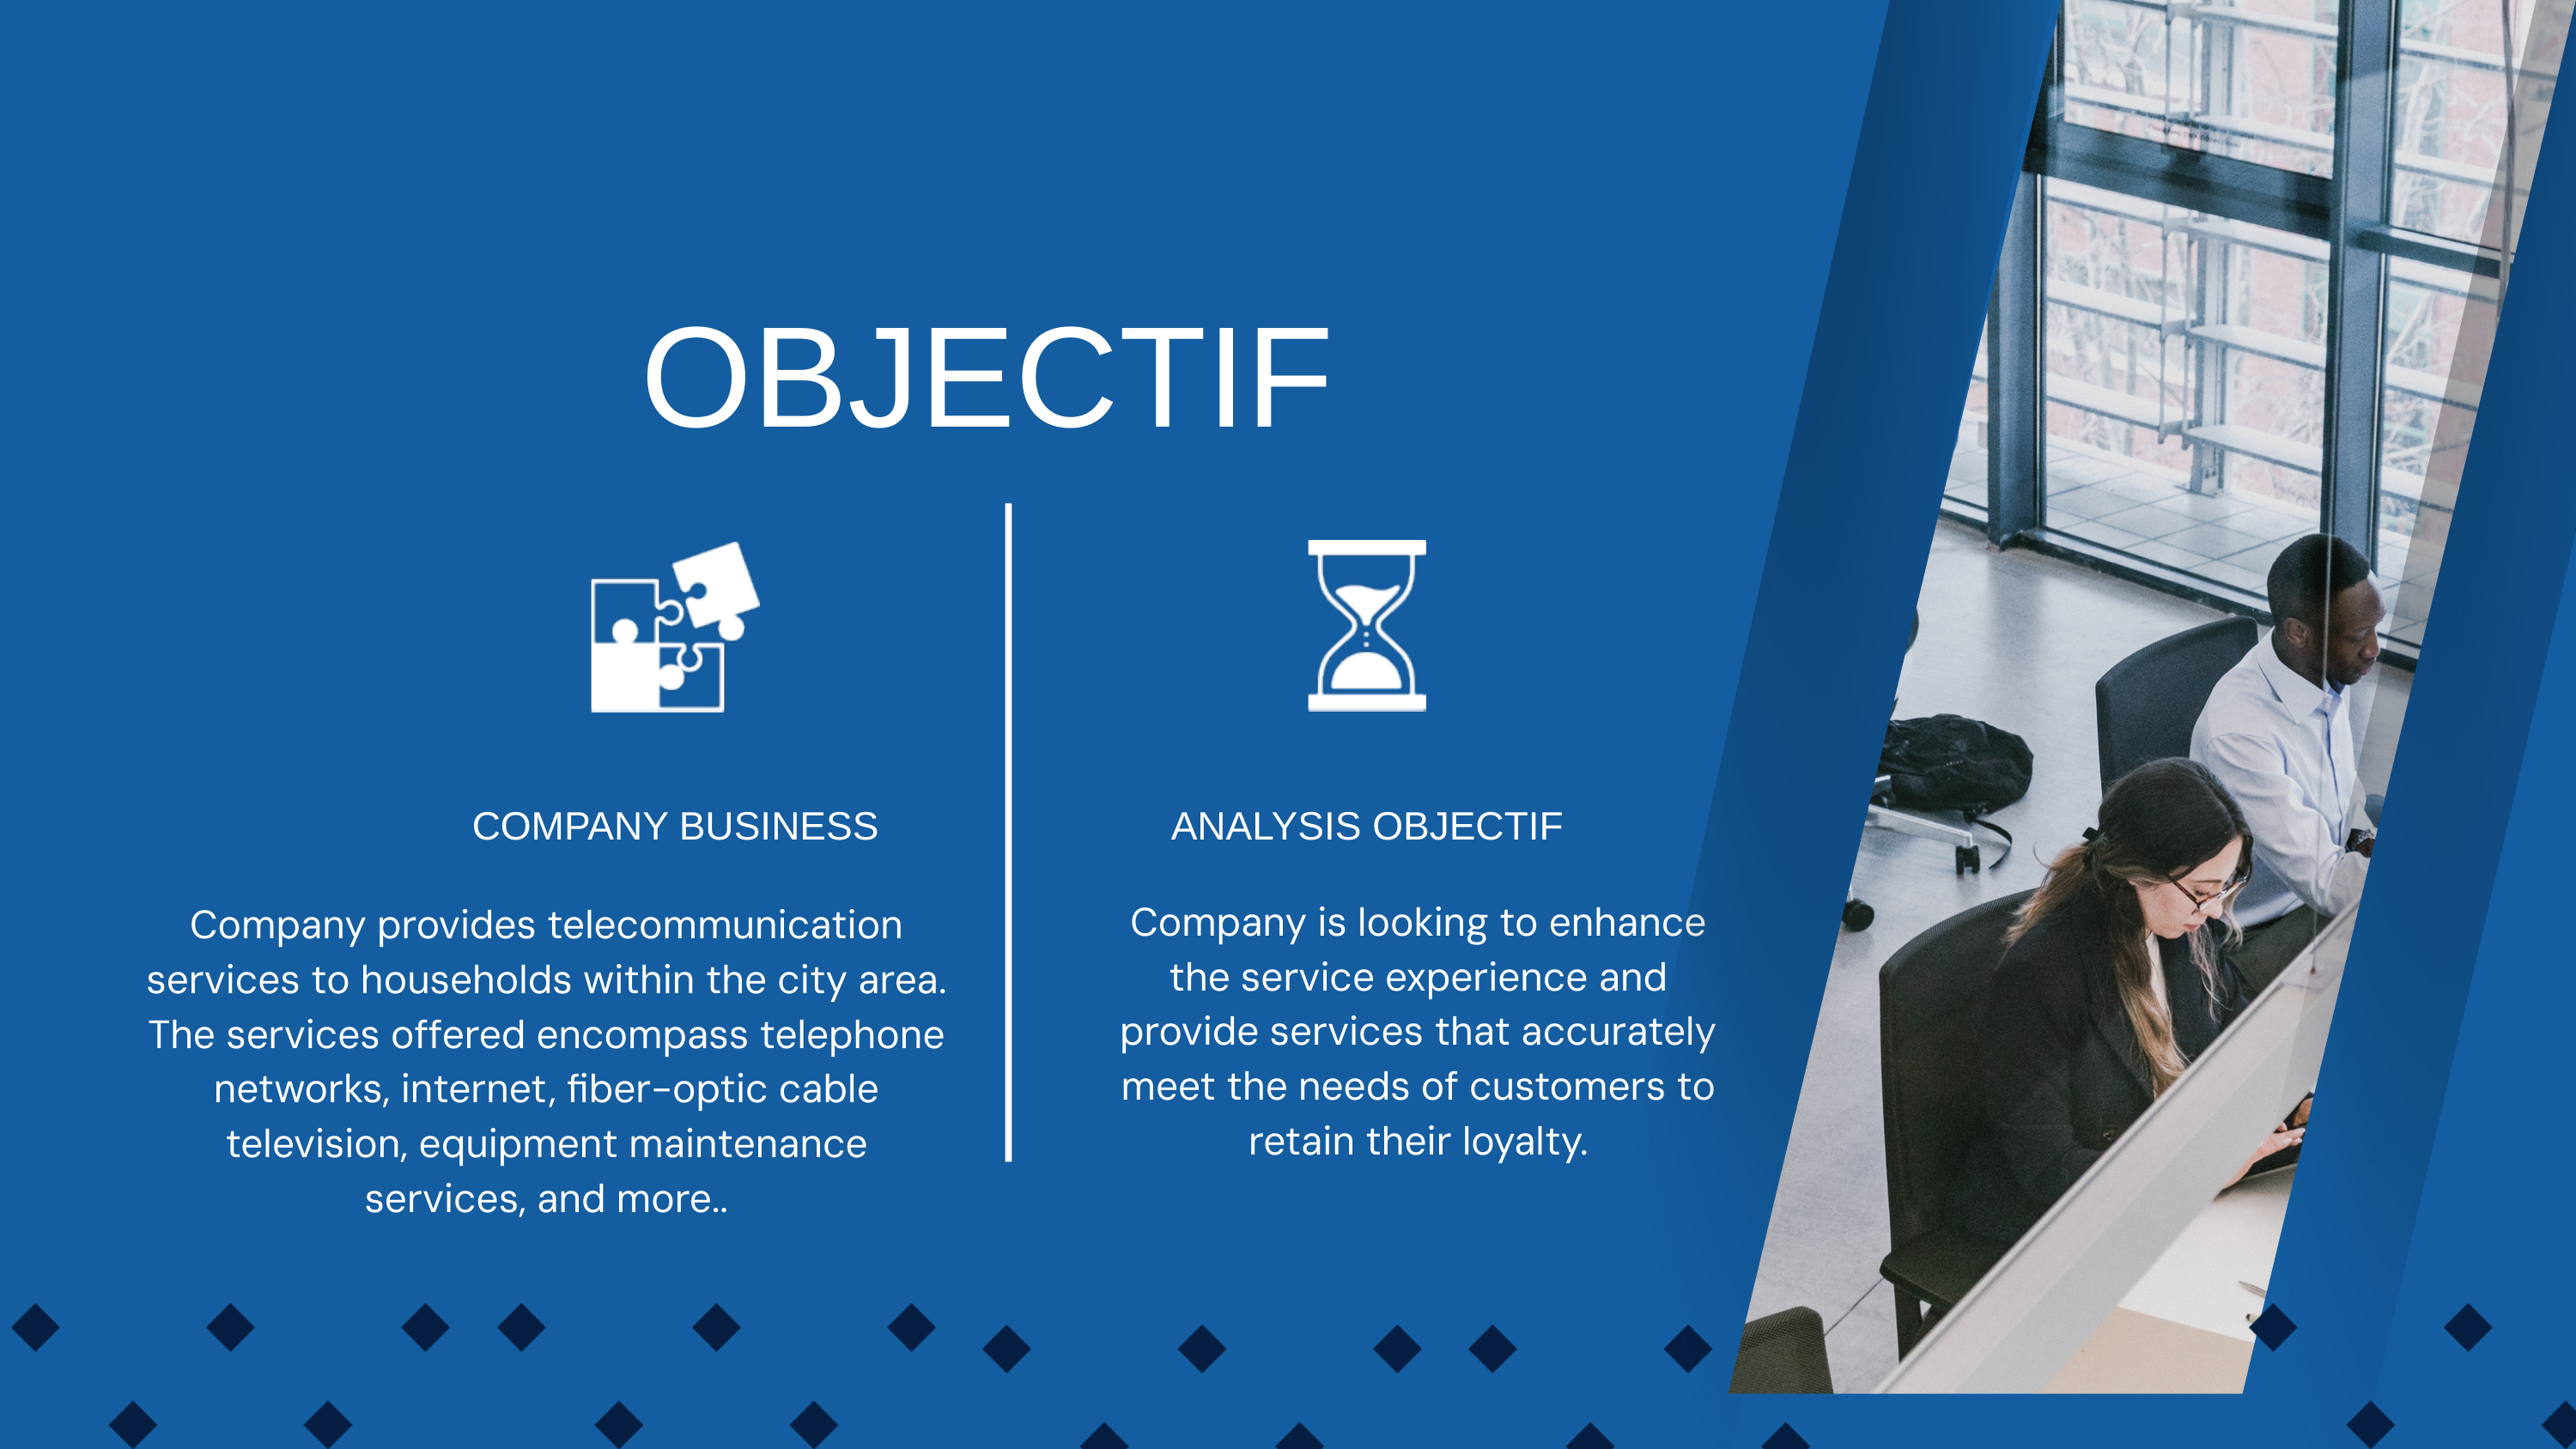

OBJECTIF

COMPANY BUSINESS
ANALYSIS OBJECTIF
Company is looking to enhance the service experience and provide services that accurately meet the needs of customers to retain their loyalty.
Company provides telecommunication services to households within the city area. The services offered encompass telephone networks, internet, fiber-optic cable television, equipment maintenance services, and more..